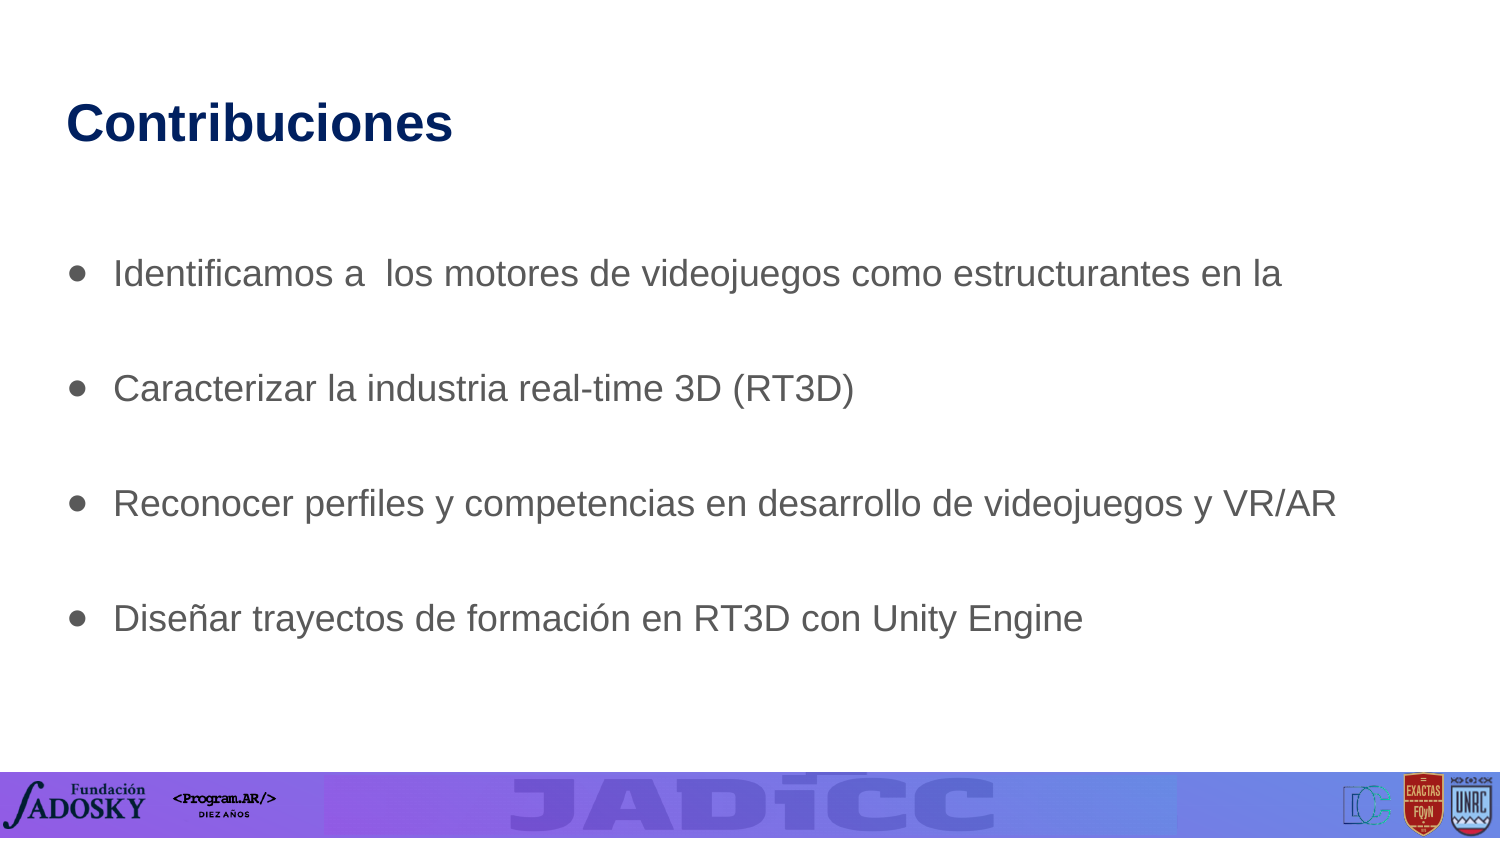

# Contribuciones
Identificamos a  los motores de videojuegos como estructurantes en la
Caracterizar la industria real-time 3D (RT3D)
Reconocer perfiles y competencias en desarrollo de videojuegos y VR/AR
Diseñar trayectos de formación en RT3D con Unity Engine